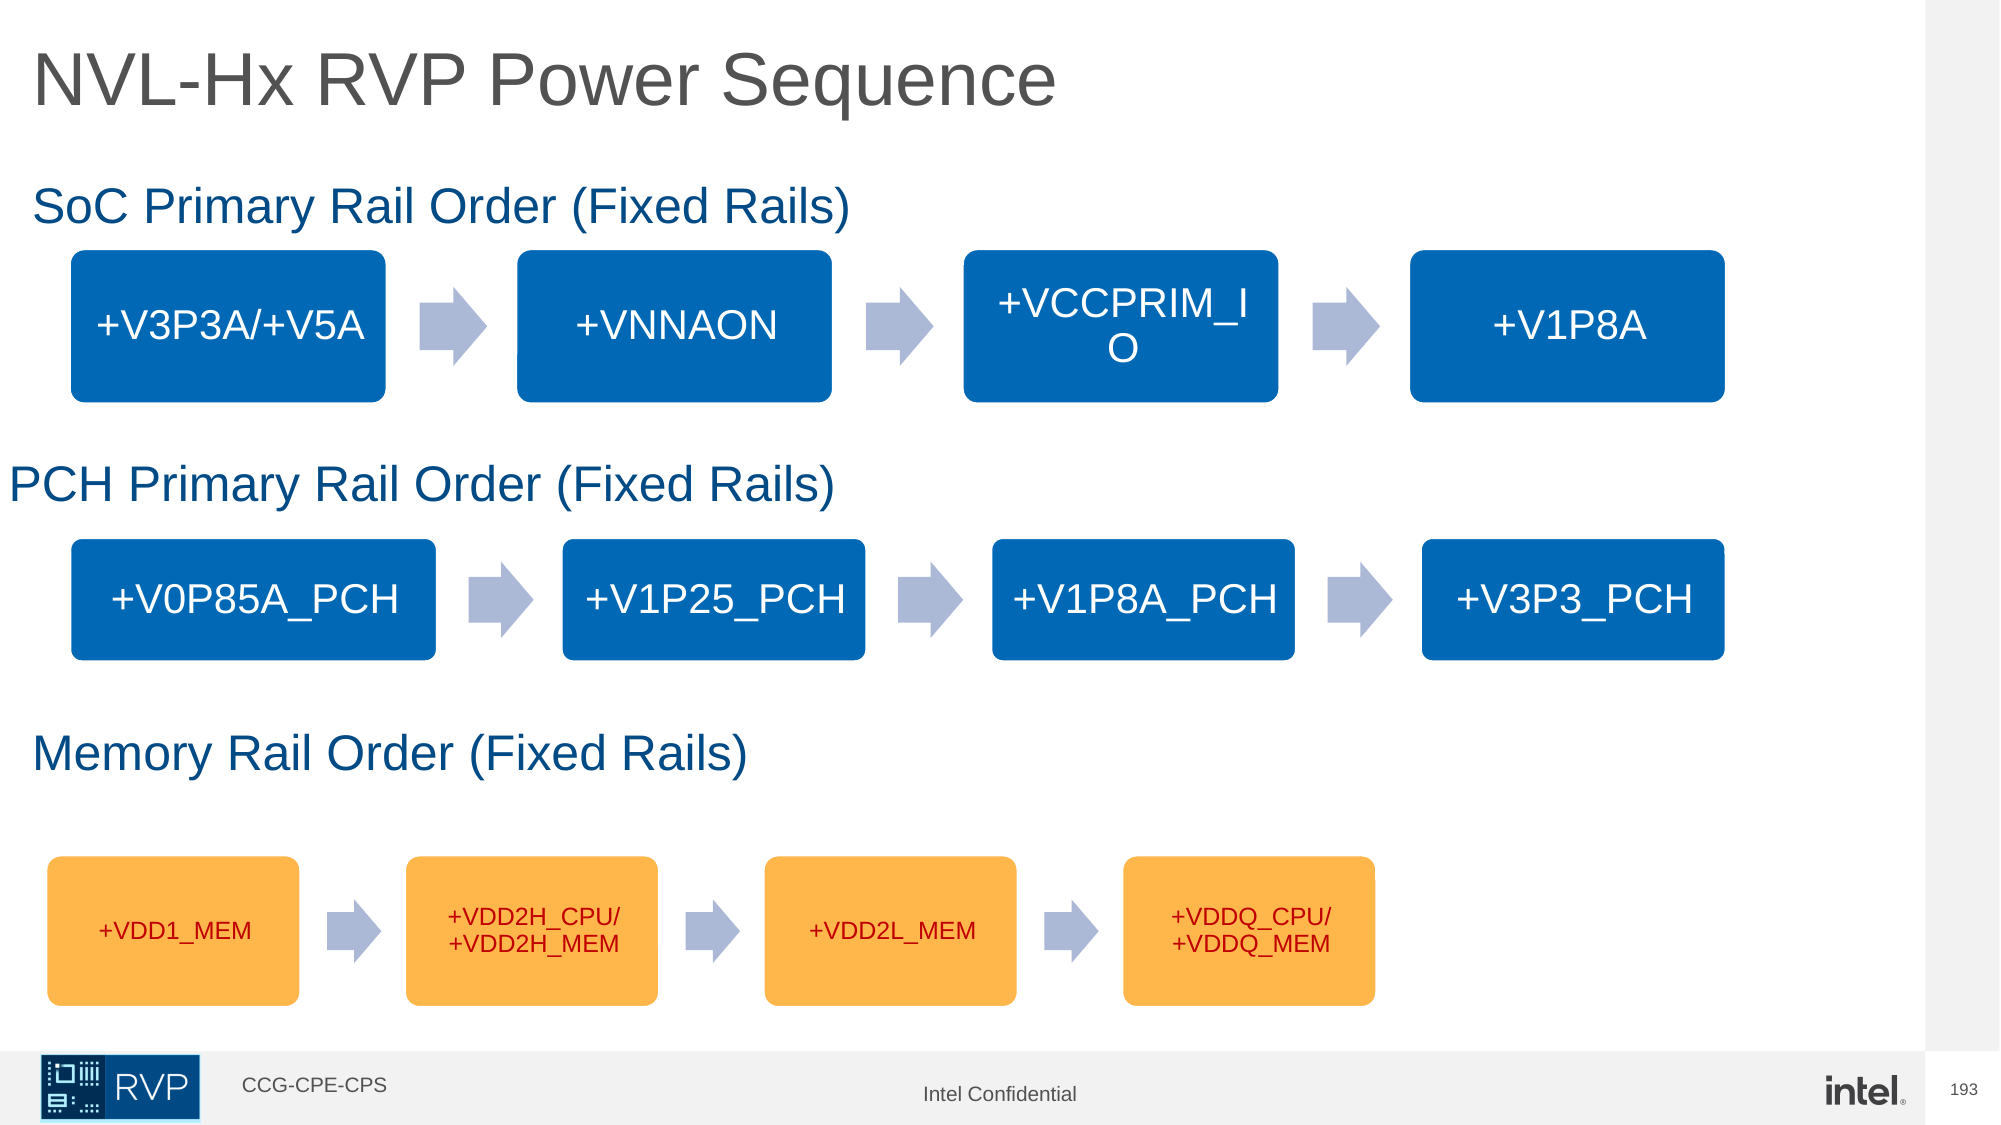

# NVL-Hx RVP Power Sequence
SoC Primary Rail Order (Fixed Rails)
+V3P3A/+V5A

+VNNAON

+VCCPRIM_IO

+V1P8A
PCH Primary Rail Order (Fixed Rails)
+V0P85A_PCH

+V1P25_PCH

+V1P8A_PCH

+V3P3_PCH
Memory Rail Order (Fixed Rails)
+VDD1_MEM

+VDD2H_CPU/ +VDD2H_MEM

+VDD2L_MEM

+VDDQ_CPU/ +VDDQ_MEM